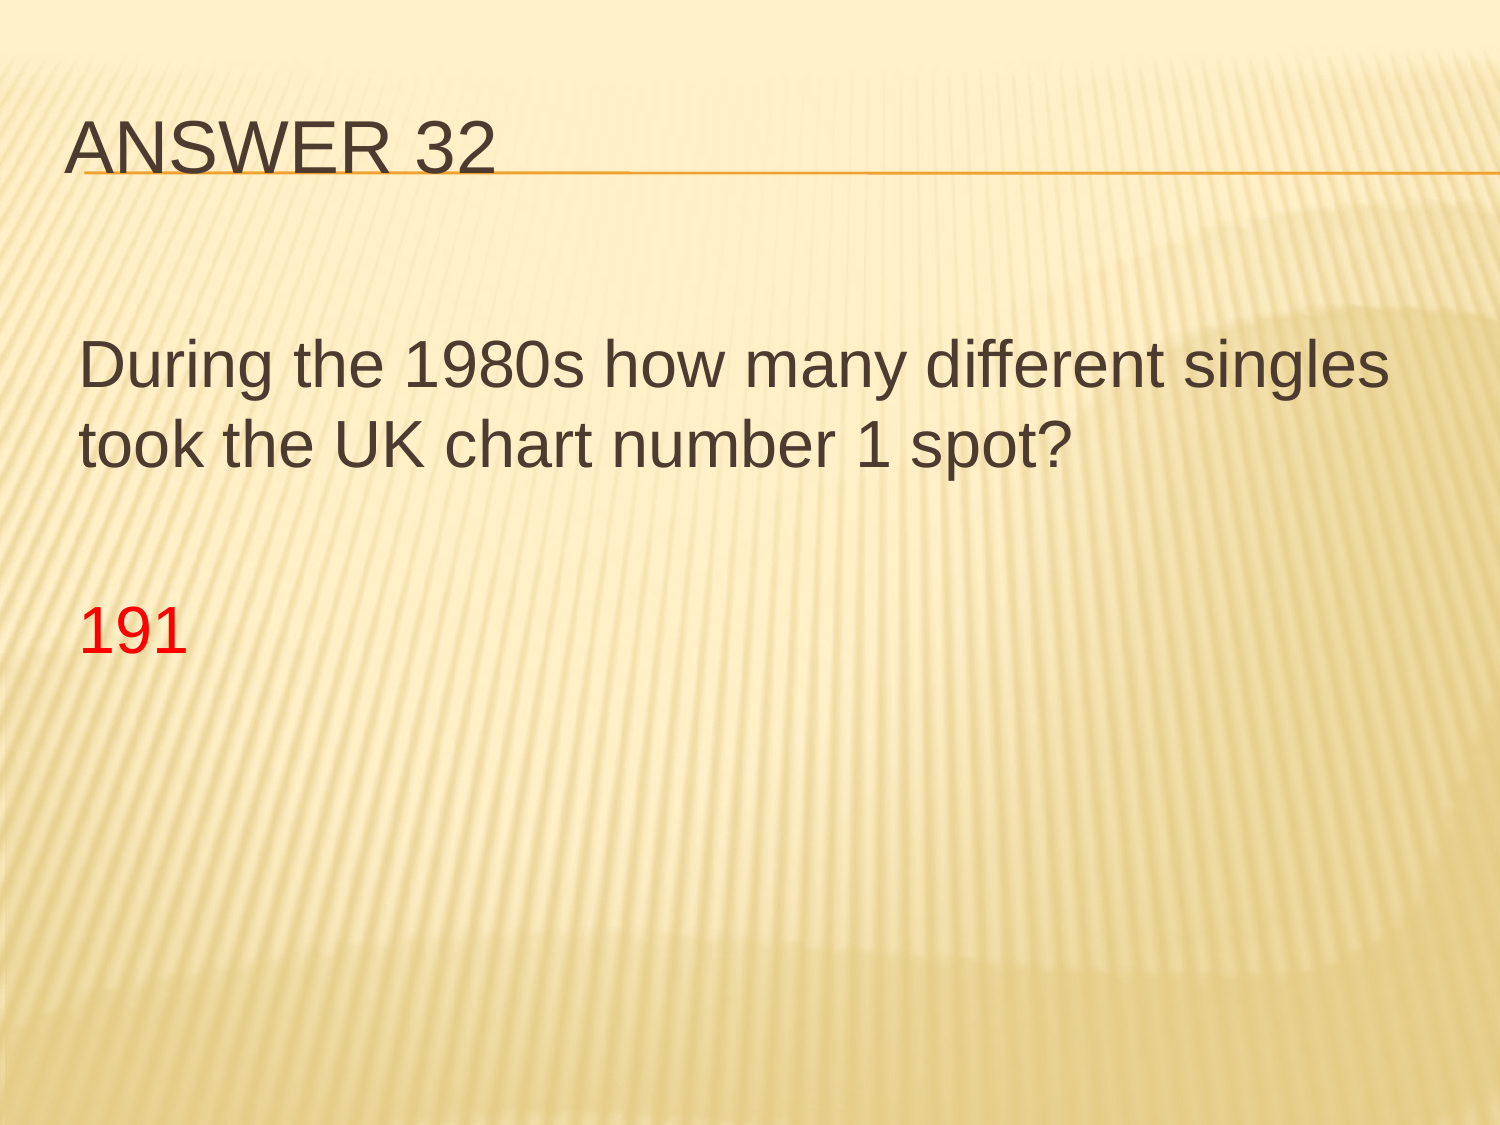

# Answer 32

During the 1980s how many different singles took the UK chart number 1 spot?

191